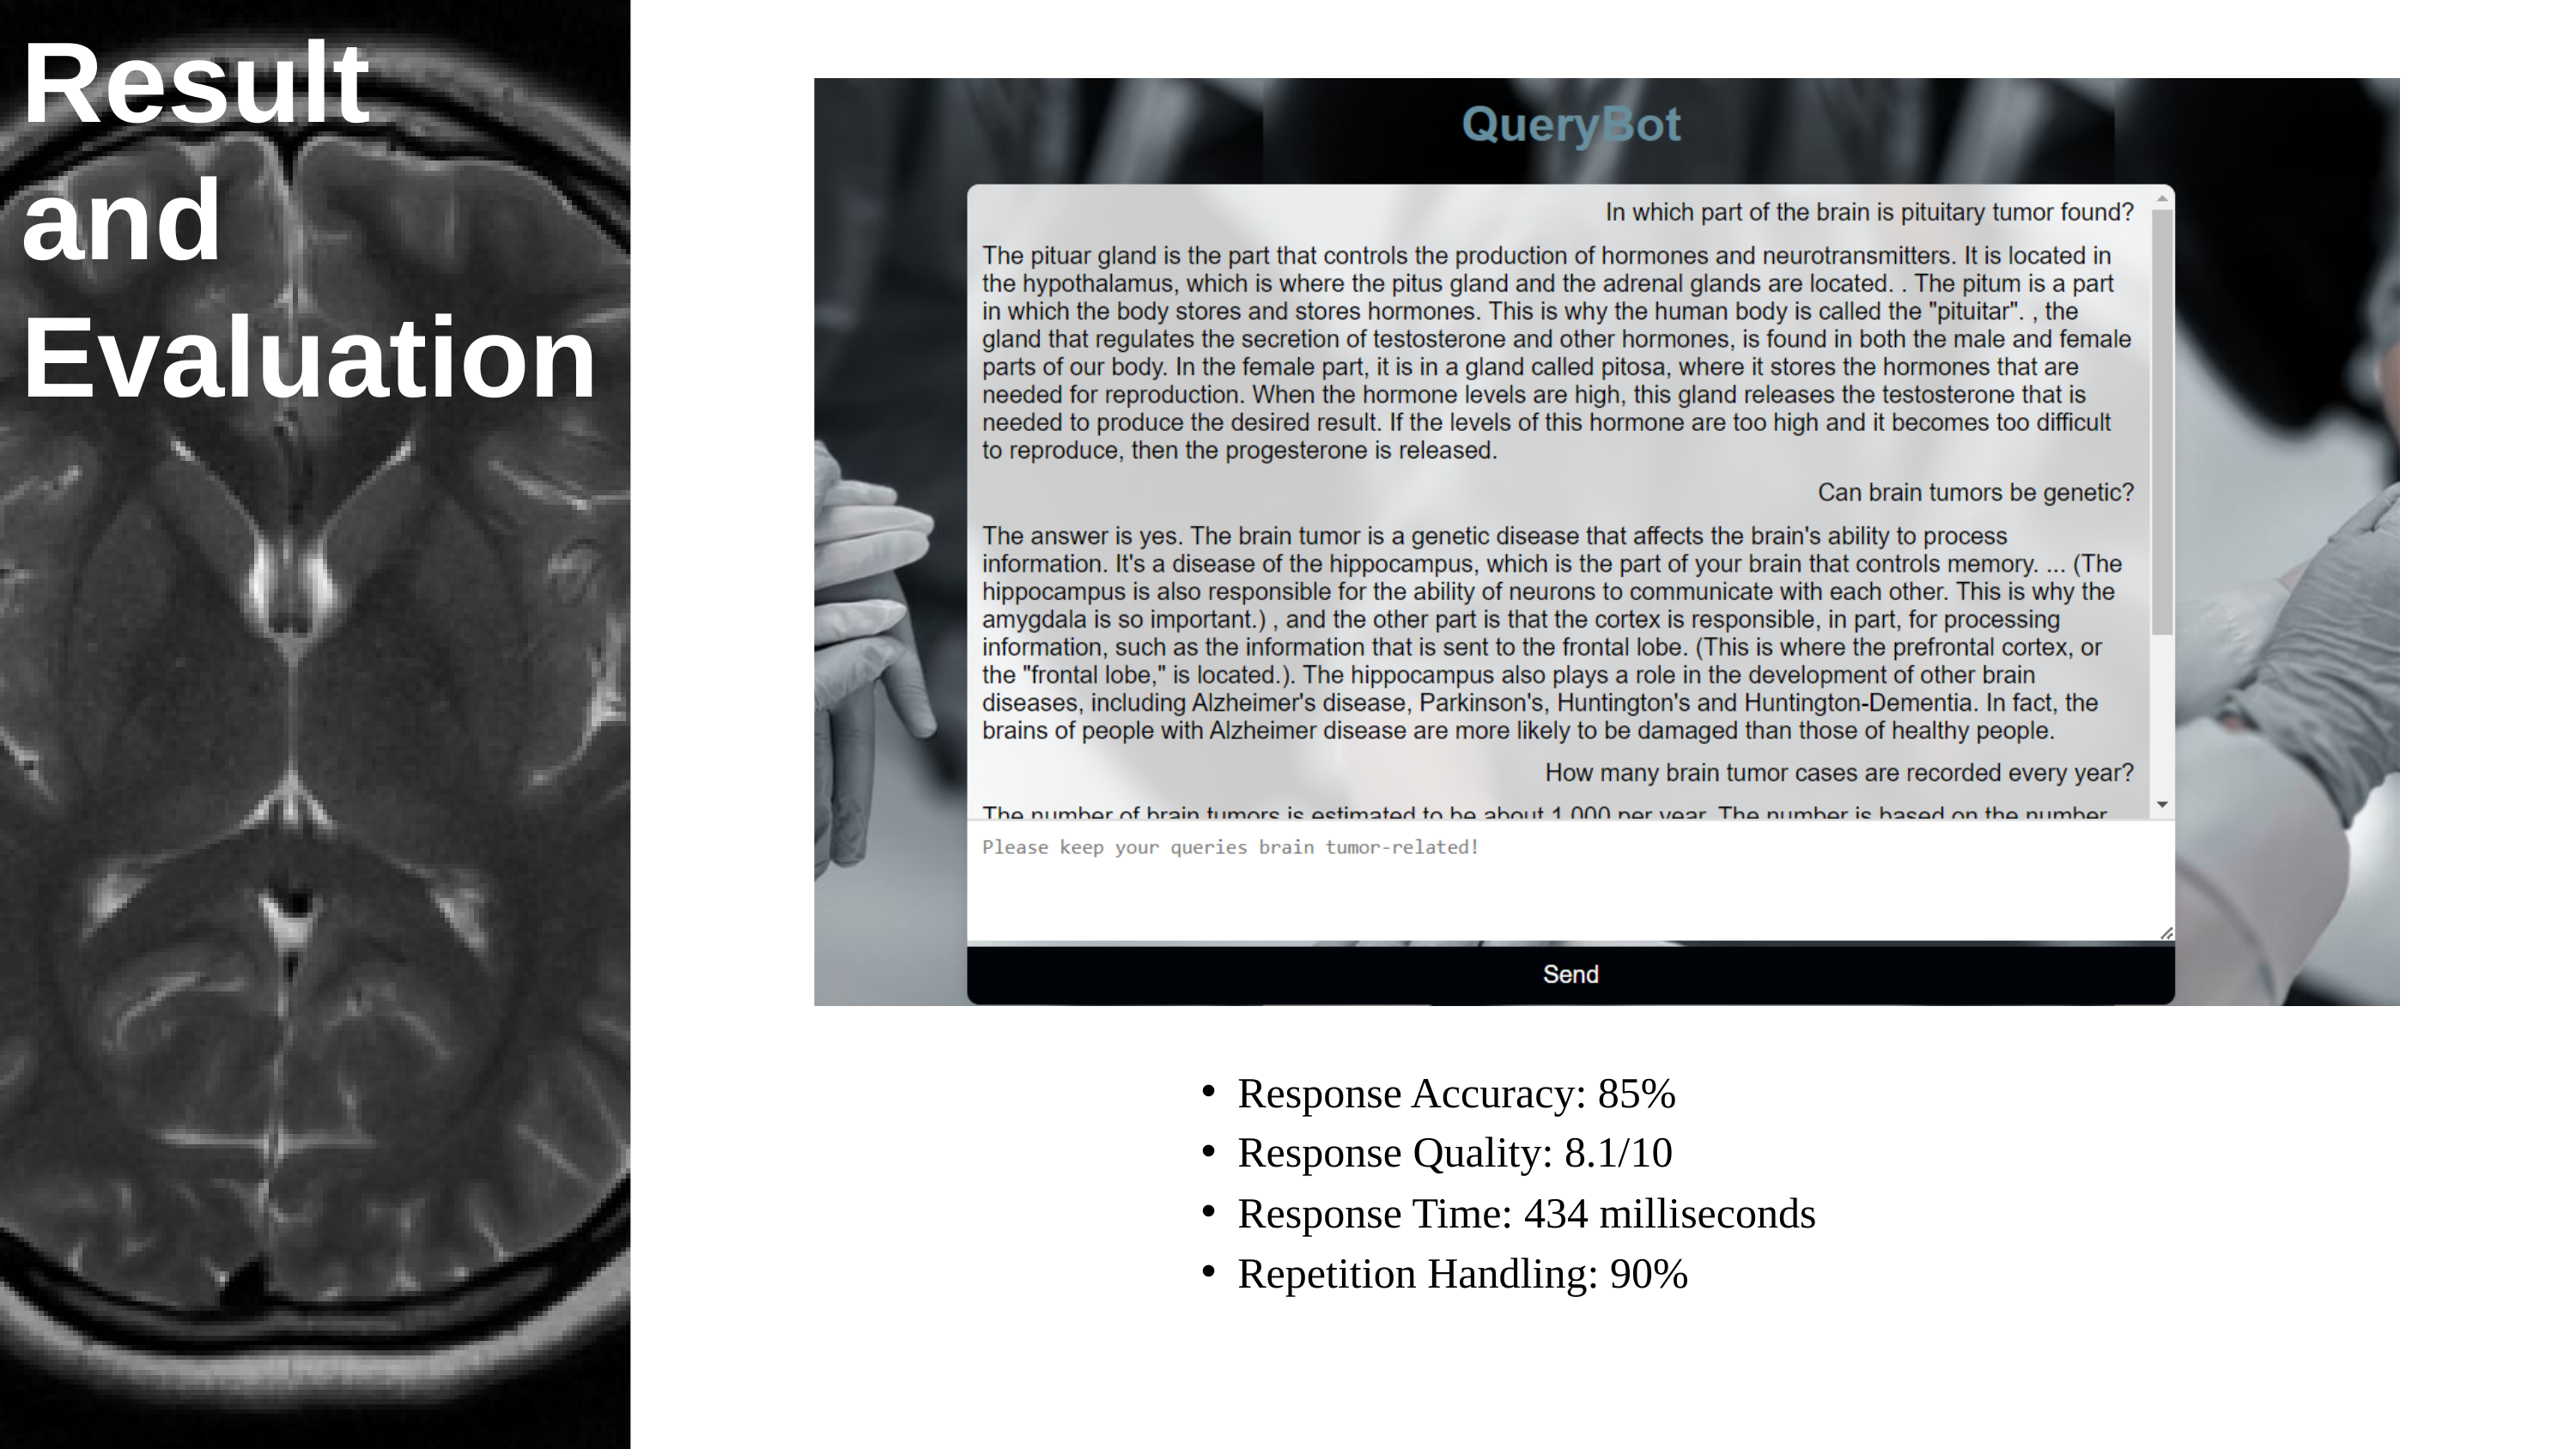

Result
and
Evaluation

Response Accuracy: 85%
Response Quality: 8.1/10
Response Time: 434 milliseconds
Repetition Handling: 90%